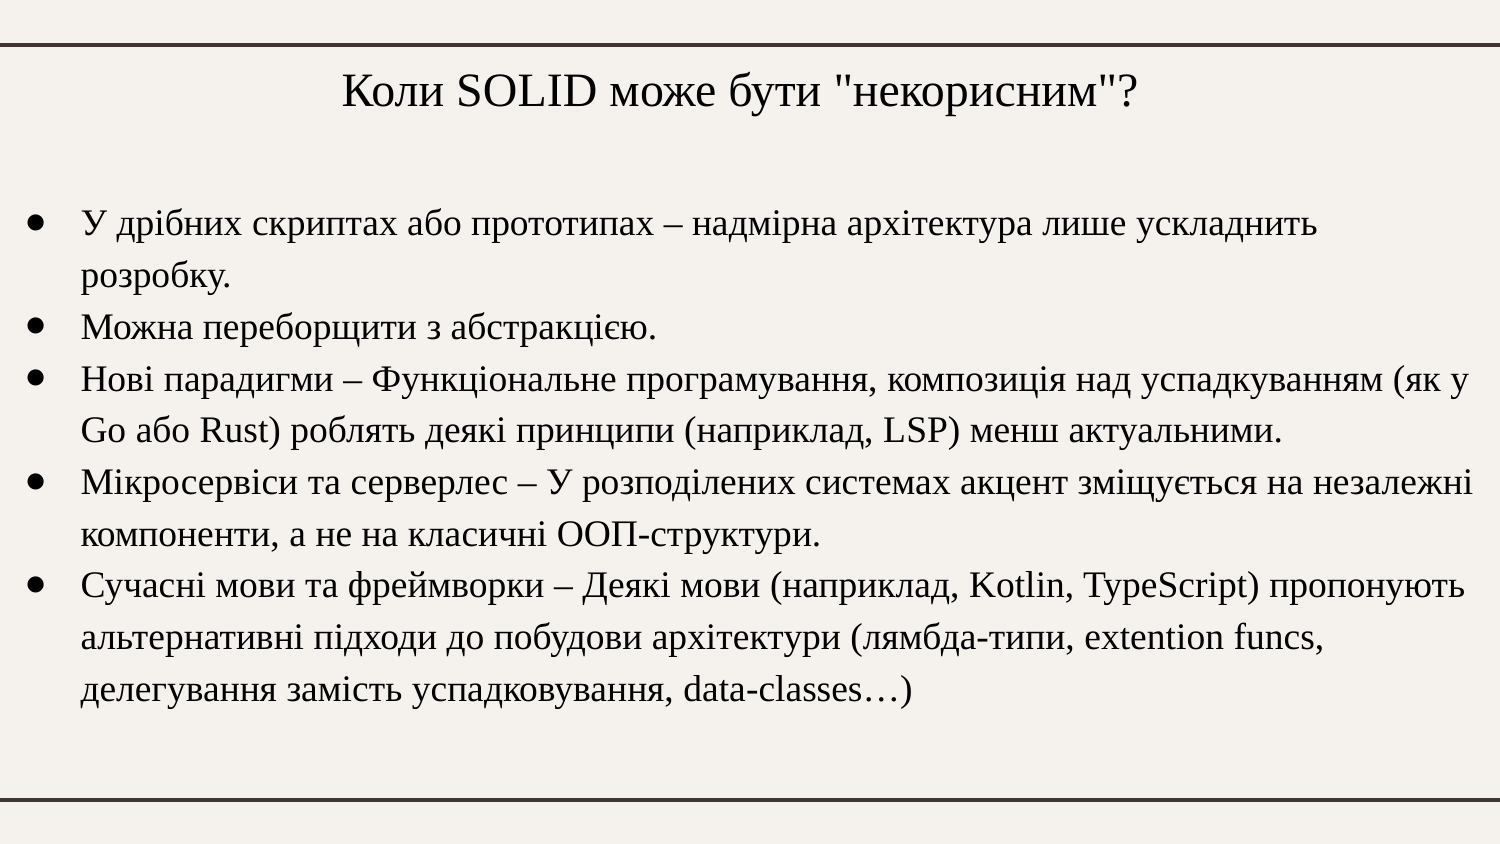

Коли SOLID може бути "некорисним"?
У дрібних скриптах або прототипах – надмірна архітектура лише ускладнить розробку.
Можна переборщити з абстракцією.
Нові парадигми – Функціональне програмування, композиція над успадкуванням (як у Go або Rust) роблять деякі принципи (наприклад, LSP) менш актуальними.
Мікросервіси та серверлес – У розподілених системах акцент зміщується на незалежні компоненти, а не на класичні ООП-структури.
Сучасні мови та фреймворки – Деякі мови (наприклад, Kotlin, TypeScript) пропонують альтернативні підходи до побудови архітектури (лямбда-типи, extention funcs, делегування замість успадковування, data-classes…)